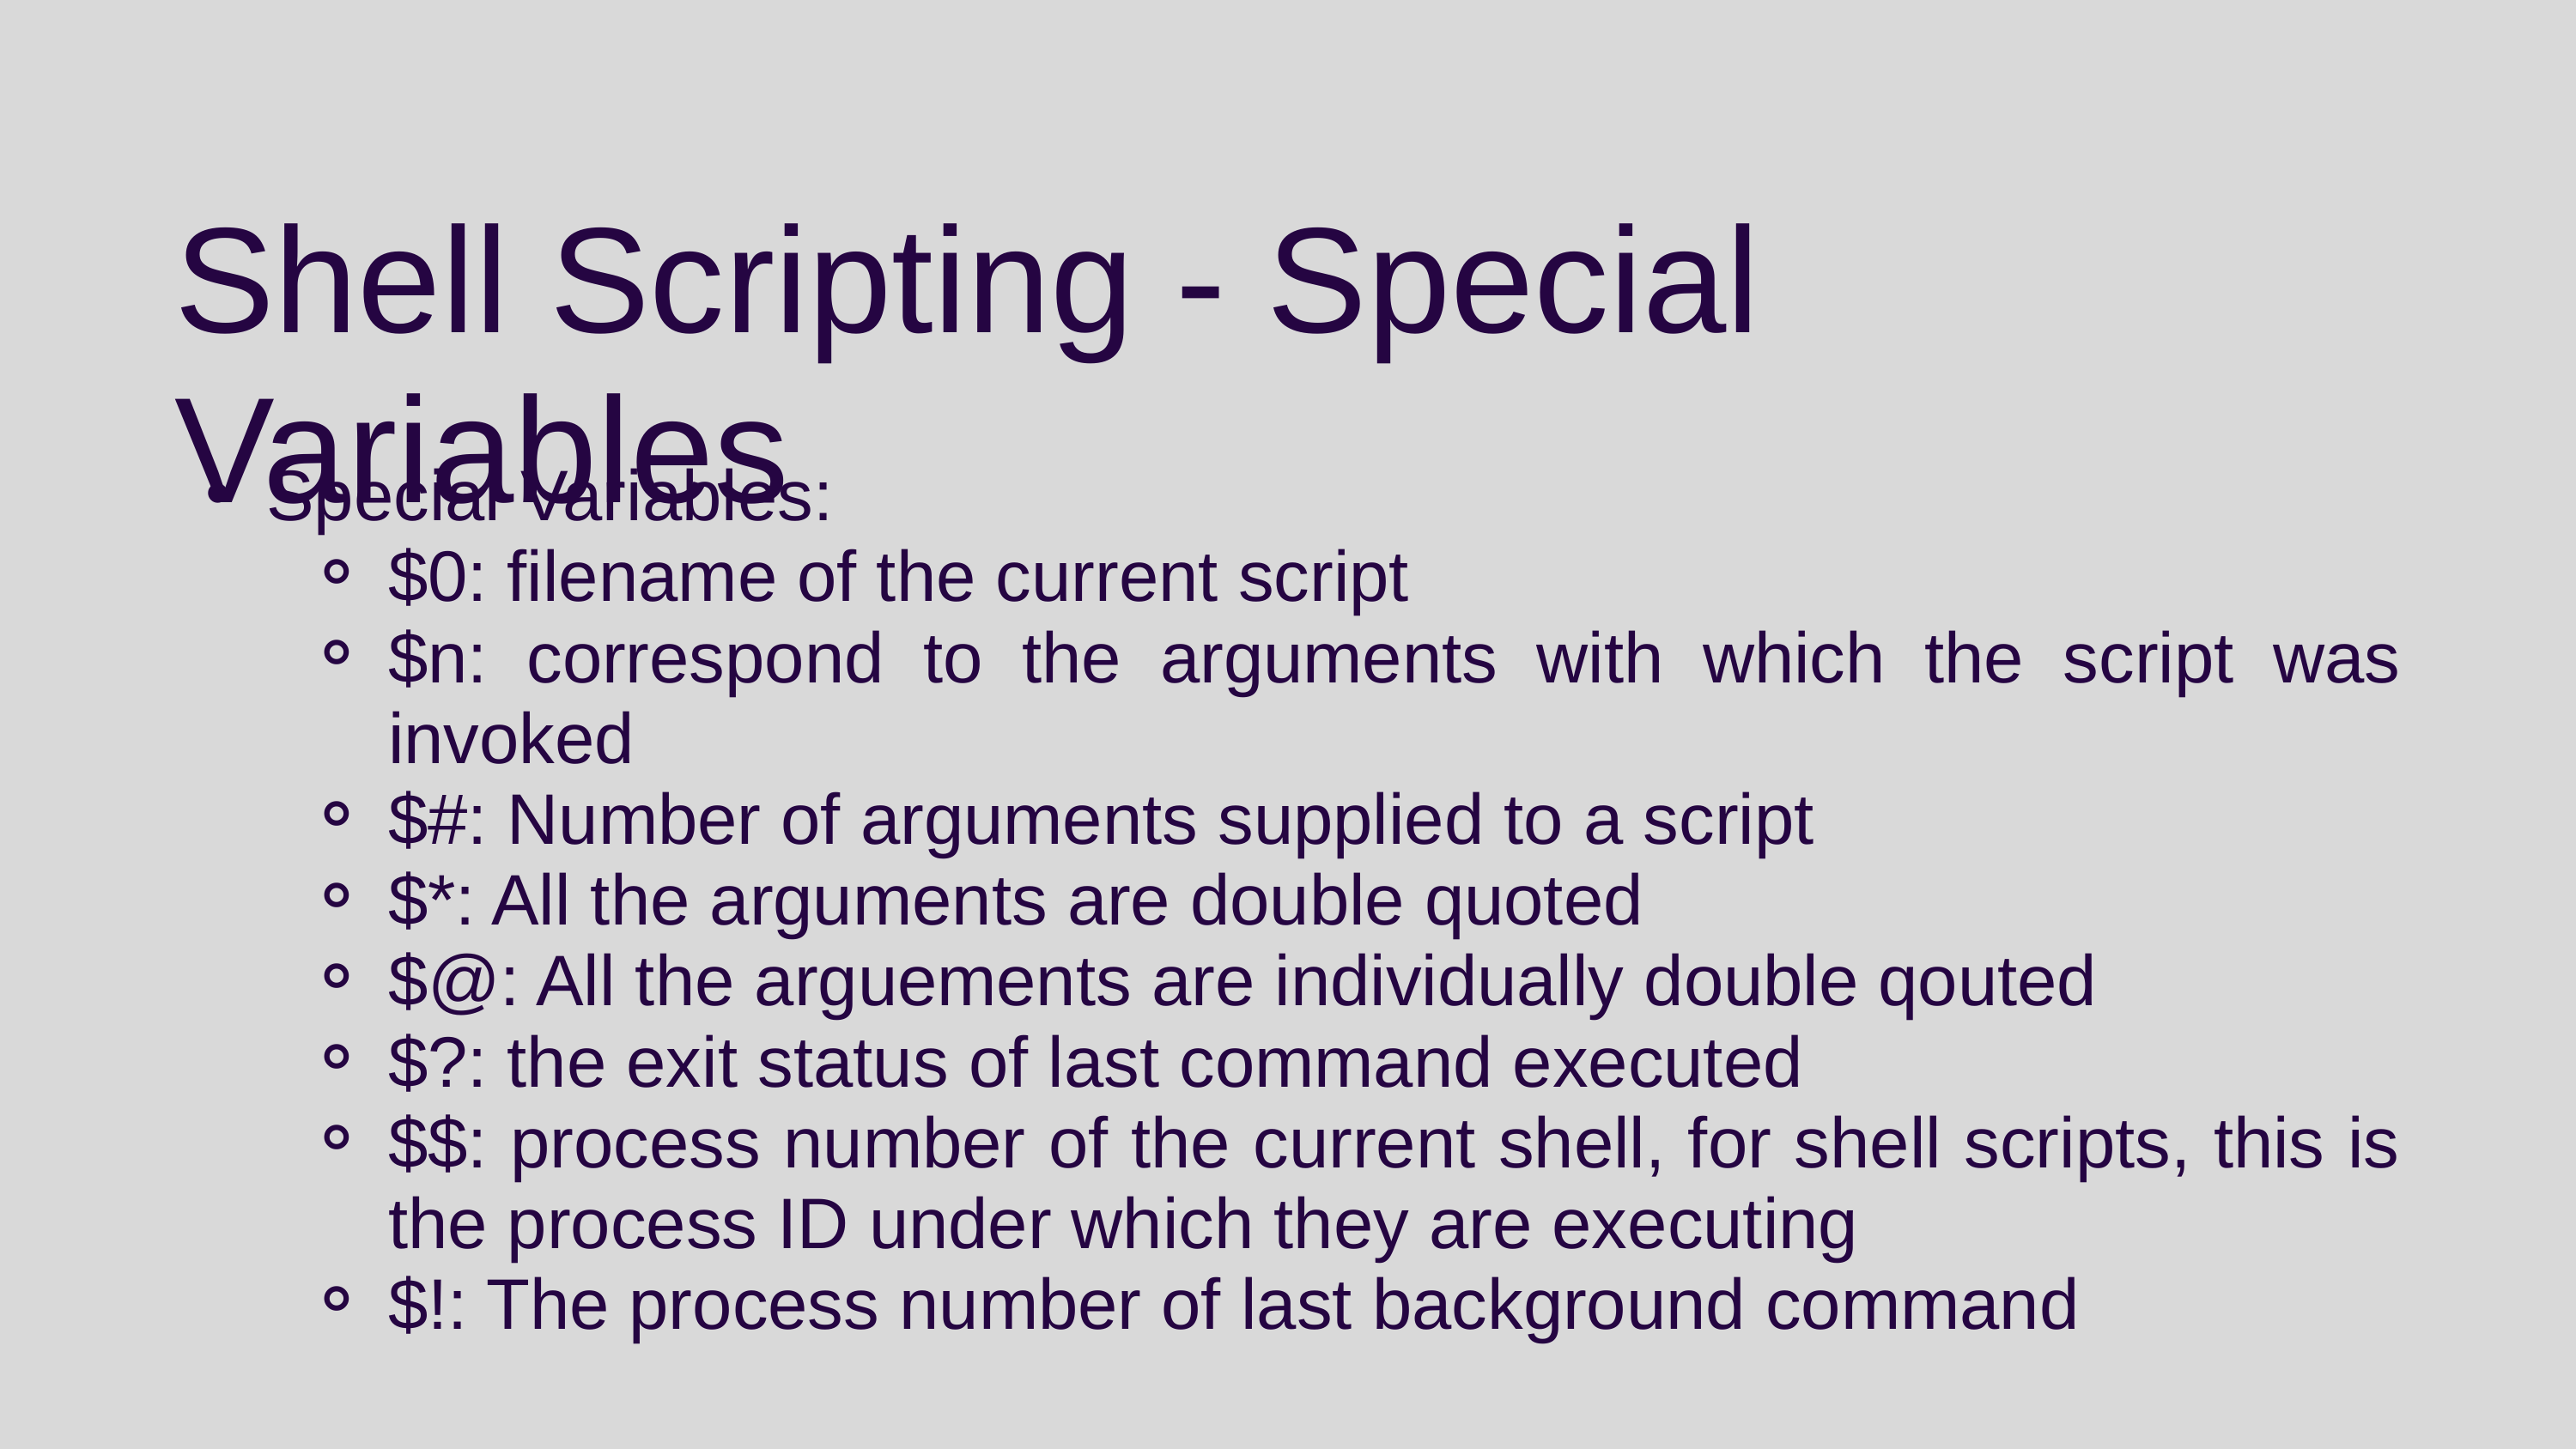

Shell Scripting - Special Variables
Special Variables:
$0: filename of the current script
$n: correspond to the arguments with which the script was invoked
$#: Number of arguments supplied to a script
$*: All the arguments are double quoted
$@: All the arguements are individually double qouted
$?: the exit status of last command executed
$$: process number of the current shell, for shell scripts, this is the process ID under which they are executing
$!: The process number of last background command